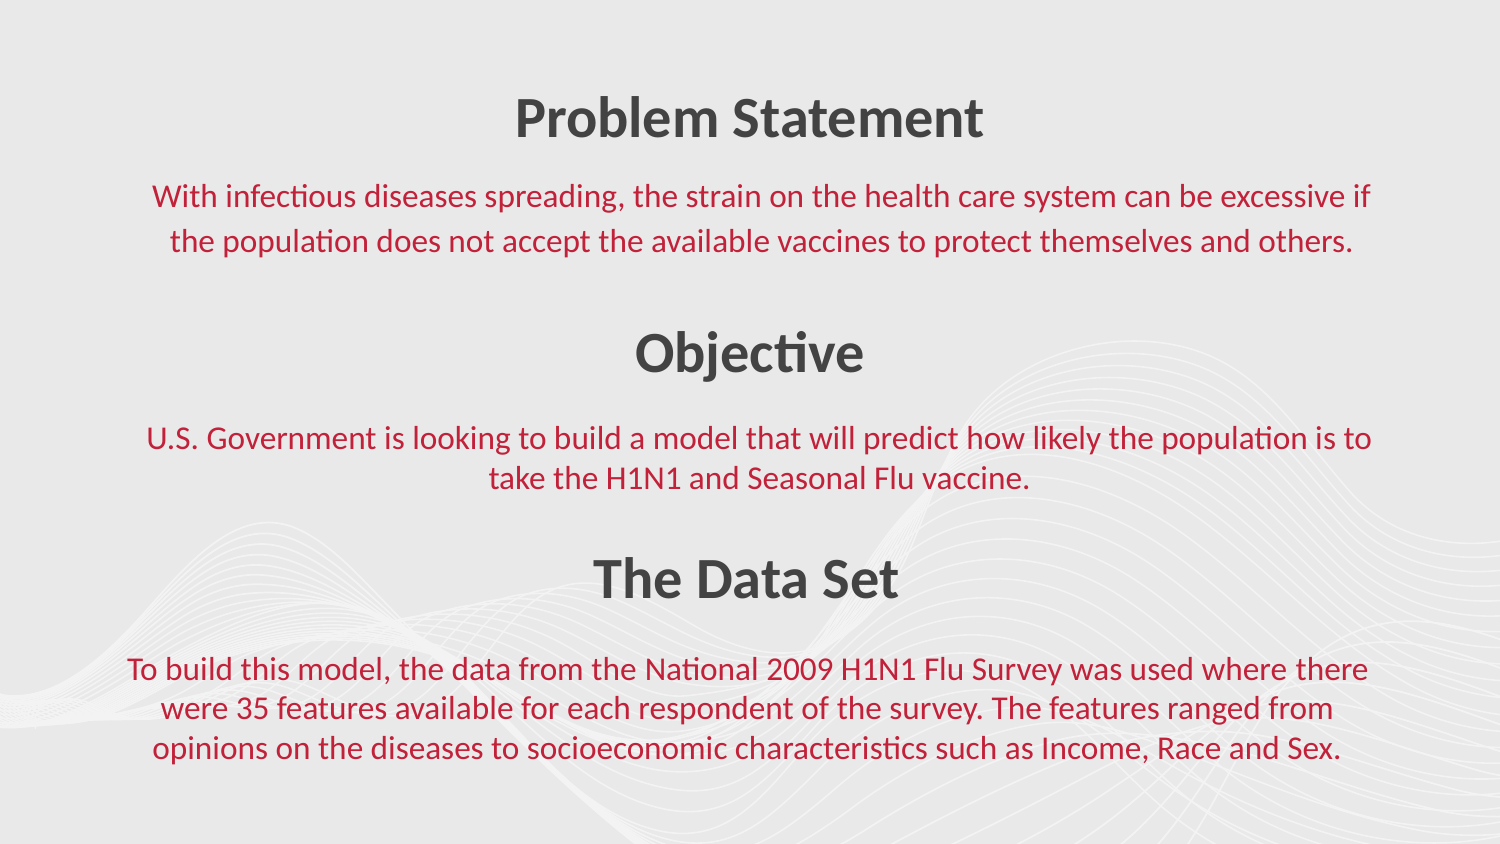

Problem Statement
With infectious diseases spreading, the strain on the health care system can be excessive if the population does not accept the available vaccines to protect themselves and others.
Objective
U.S. Government is looking to build a model that will predict how likely the population is to take the H1N1 and Seasonal Flu vaccine.
The Data Set
To build this model, the data from the National 2009 H1N1 Flu Survey was used where there were 35 features available for each respondent of the survey. The features ranged from opinions on the diseases to socioeconomic characteristics such as Income, Race and Sex.